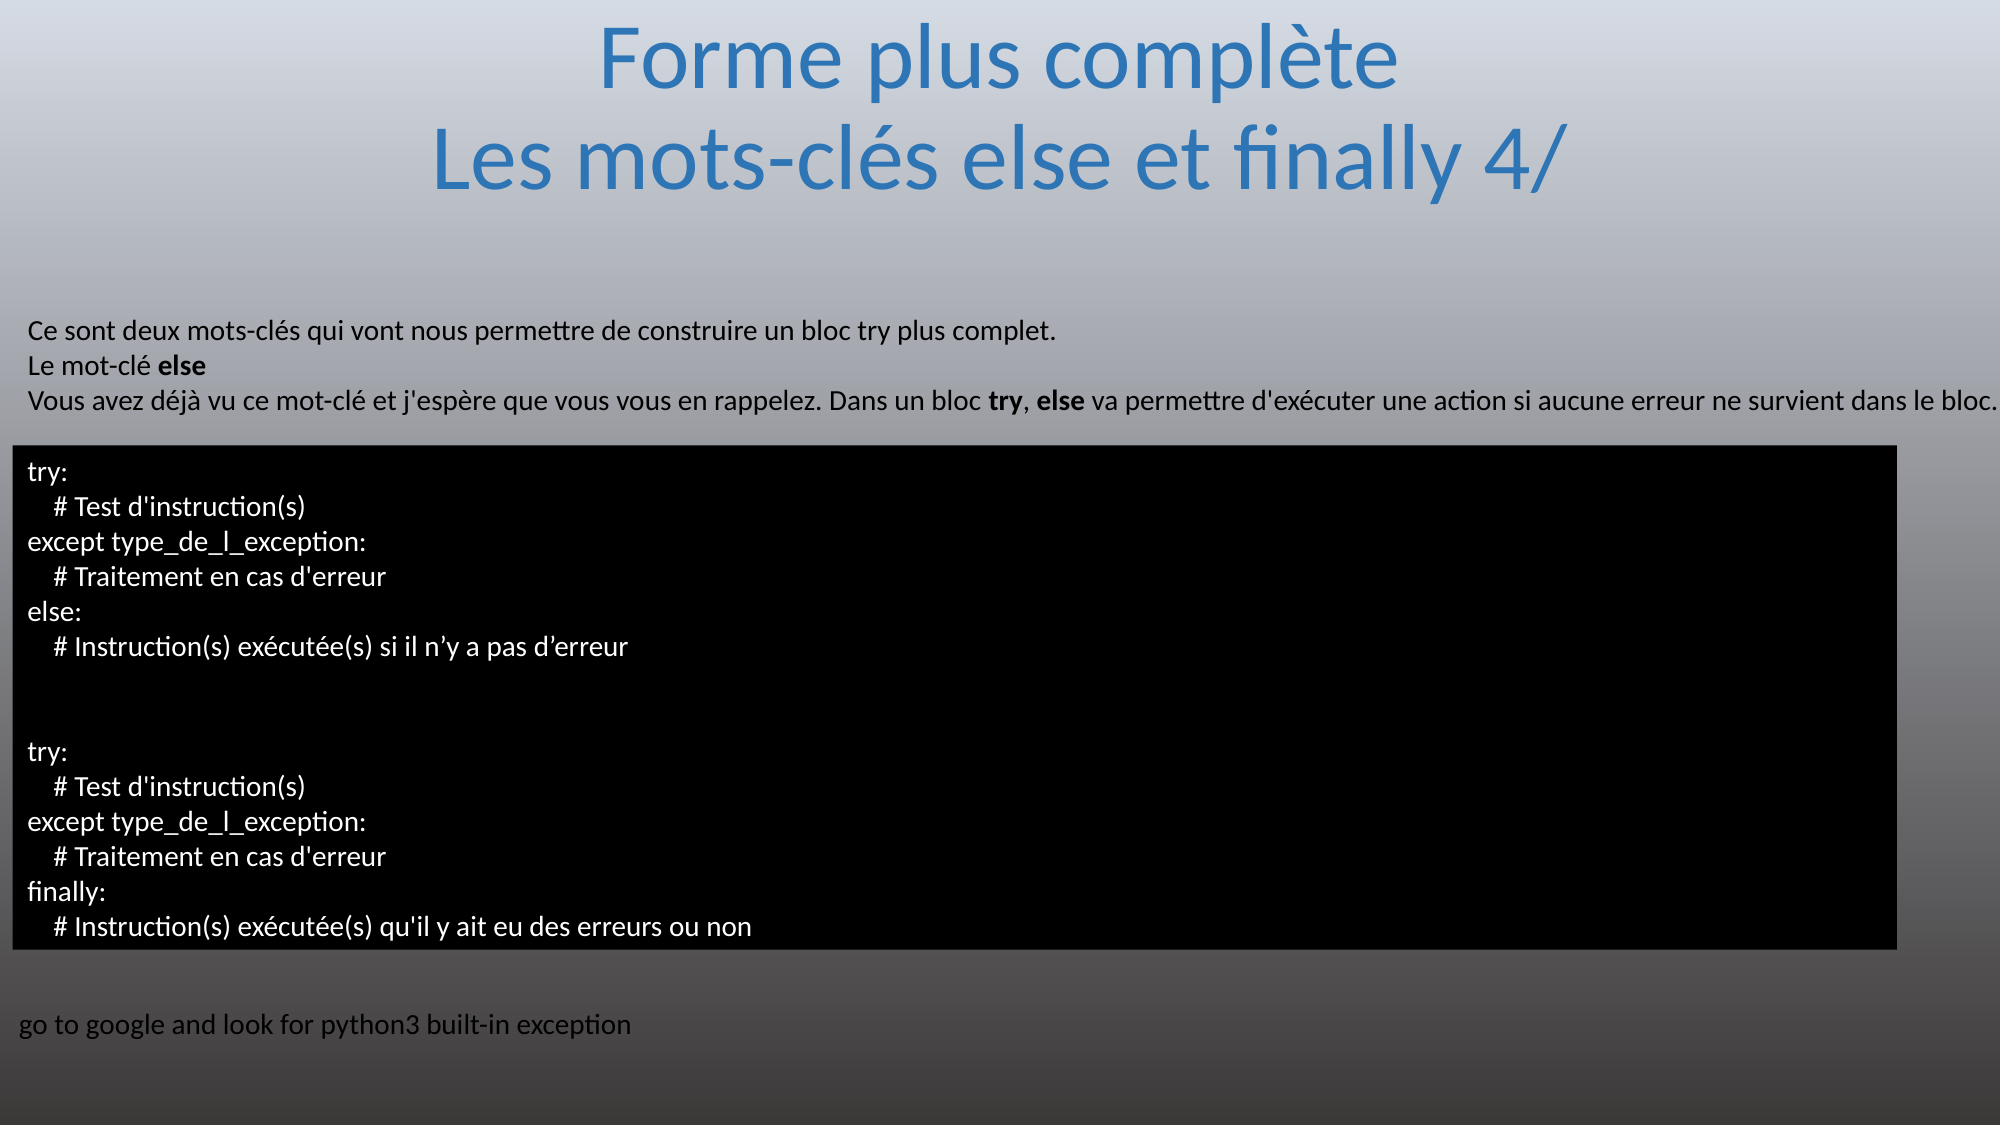

# Forme plus complète Les mots-clés else et finally 4/
Ce sont deux mots-clés qui vont nous permettre de construire un bloc try plus complet.
Le mot-clé else
Vous avez déjà vu ce mot-clé et j'espère que vous vous en rappelez. Dans un bloc try, else va permettre d'exécuter une action si aucune erreur ne survient dans le bloc.
try:
    # Test d'instruction(s)
except type_de_l_exception:
    # Traitement en cas d'erreur
else:
    # Instruction(s) exécutée(s) si il n’y a pas d’erreur

try:
    # Test d'instruction(s)
except type_de_l_exception:
    # Traitement en cas d'erreur
finally:
    # Instruction(s) exécutée(s) qu'il y ait eu des erreurs ou non
go to google and look for python3 built-in exception